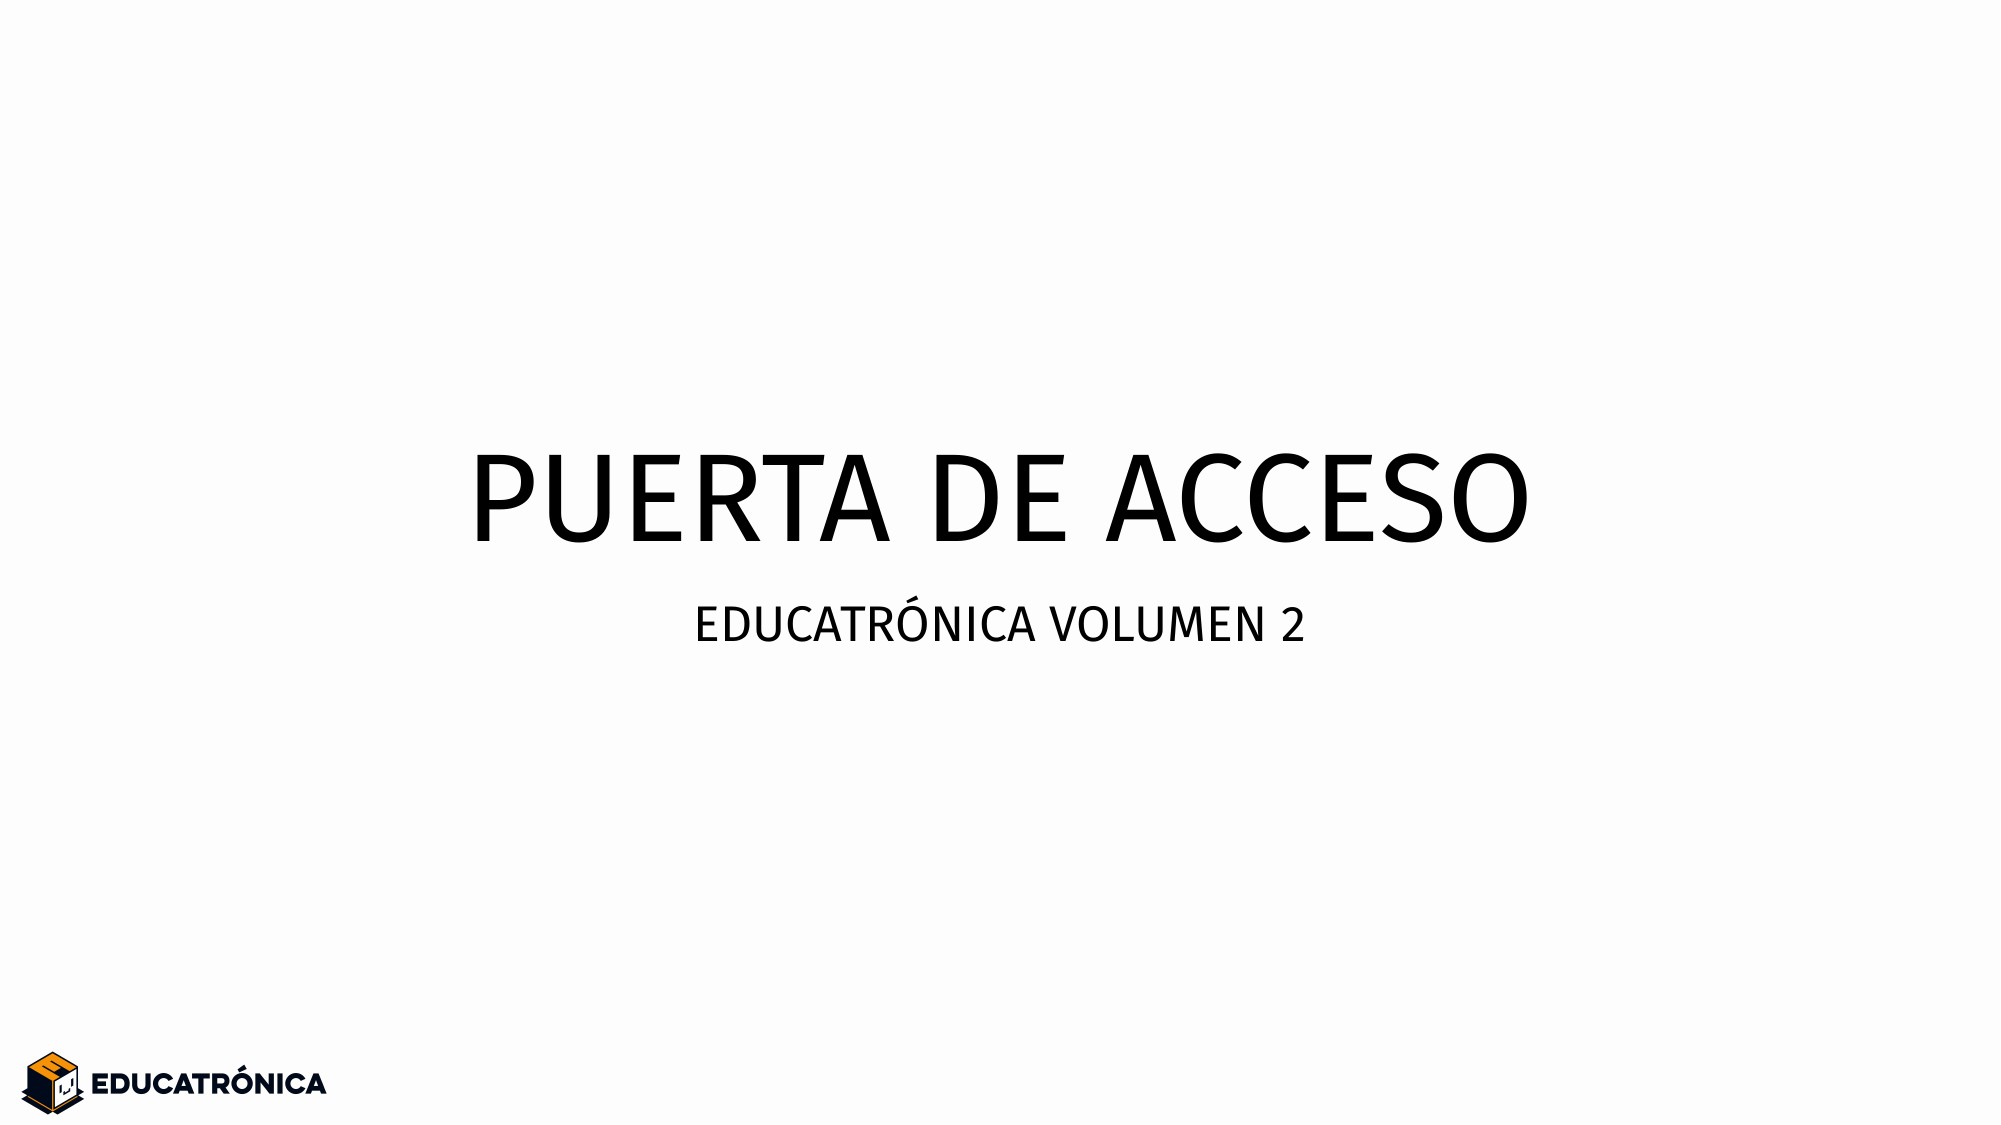

# PUERTA DE ACCESO
EDUCATRÓNICA VOLUMEN 2